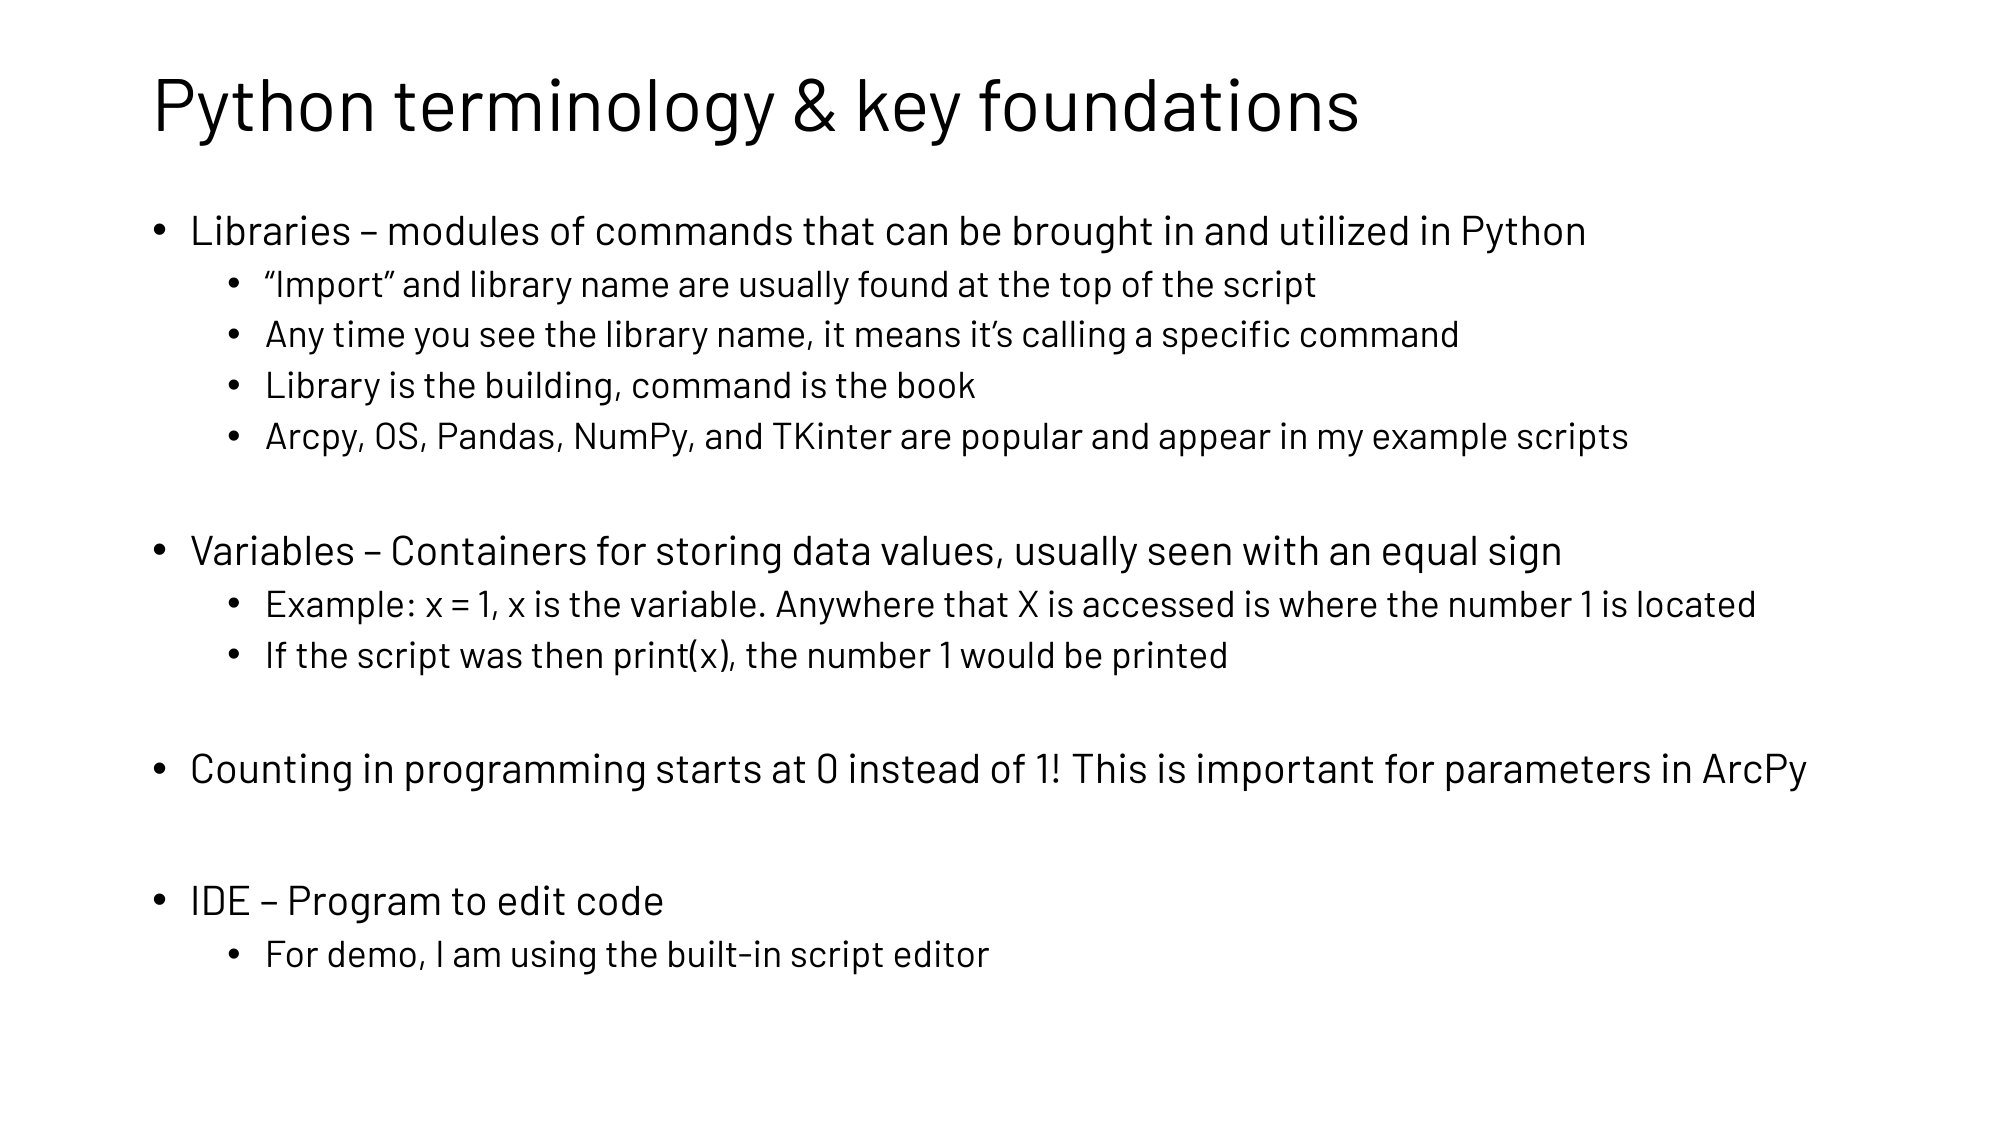

# Python terminology & key foundations
Libraries – modules of commands that can be brought in and utilized in Python
“Import” and library name are usually found at the top of the script
Any time you see the library name, it means it’s calling a specific command
Library is the building, command is the book
Arcpy, OS, Pandas, NumPy, and TKinter are popular and appear in my example scripts

Variables – Containers for storing data values, usually seen with an equal sign
Example: x = 1, x is the variable. Anywhere that X is accessed is where the number 1 is located
If the script was then print(x), the number 1 would be printed

Counting in programming starts at 0 instead of 1! This is important for parameters in ArcPy

IDE – Program to edit code
For demo, I am using the built-in script editor